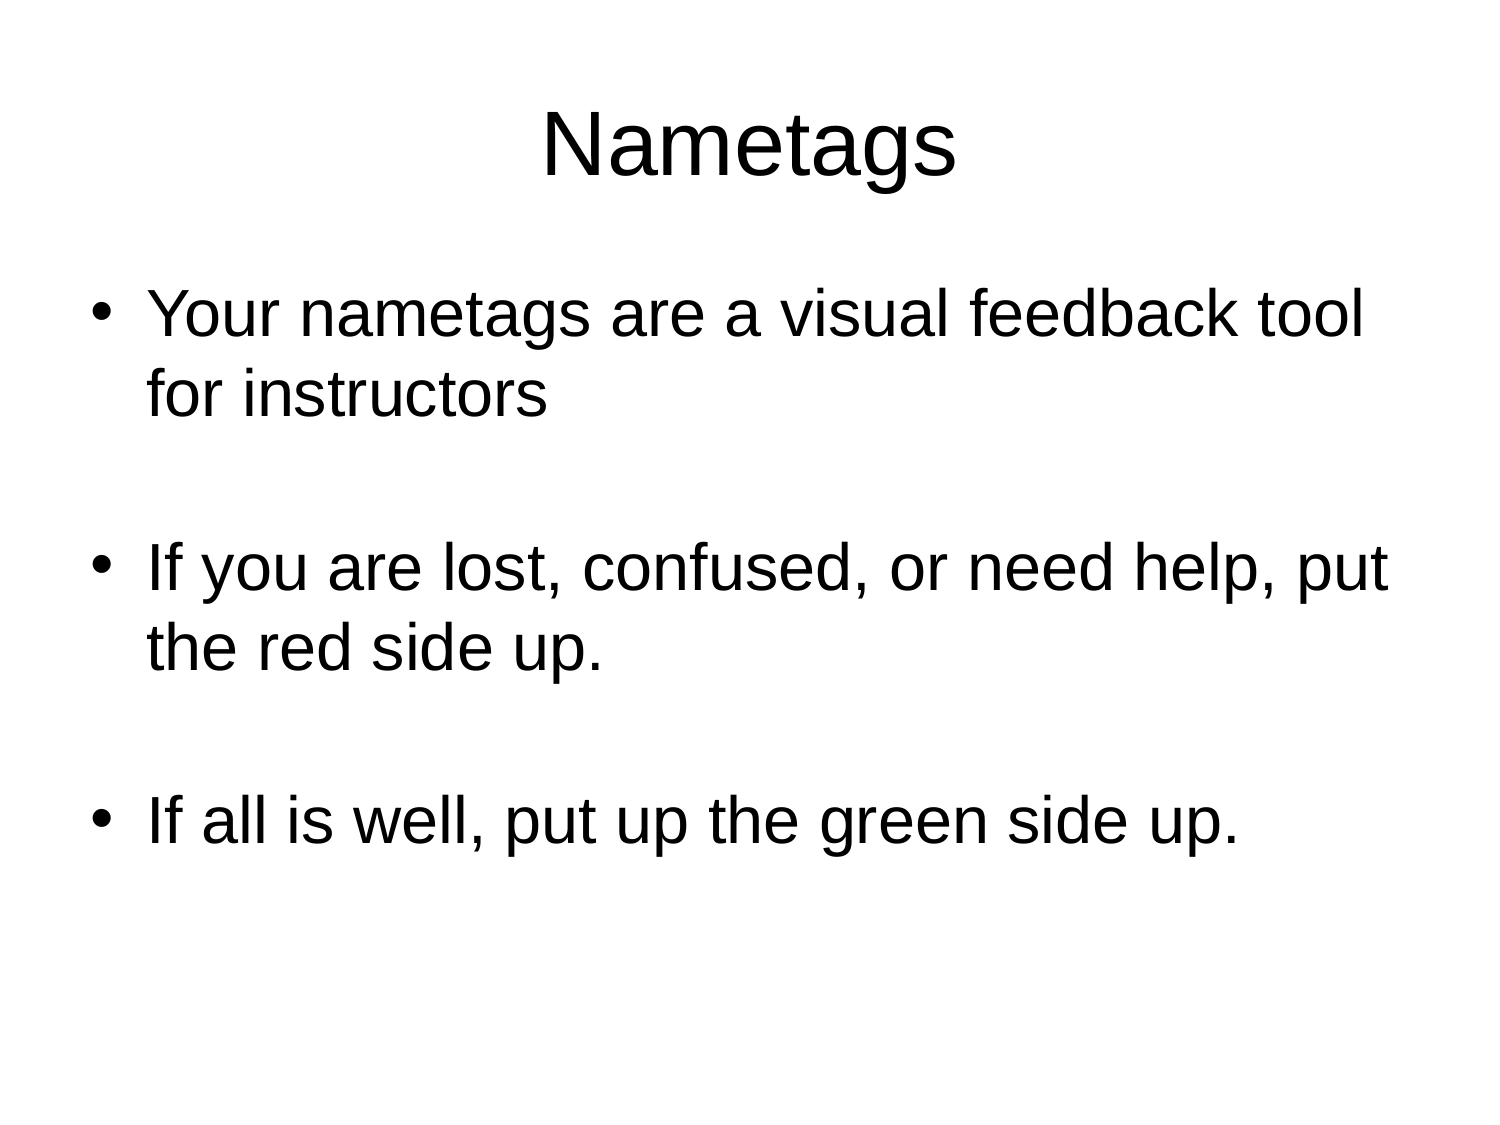

# Nametags
Your nametags are a visual feedback tool for instructors
If you are lost, confused, or need help, put the red side up.
If all is well, put up the green side up.